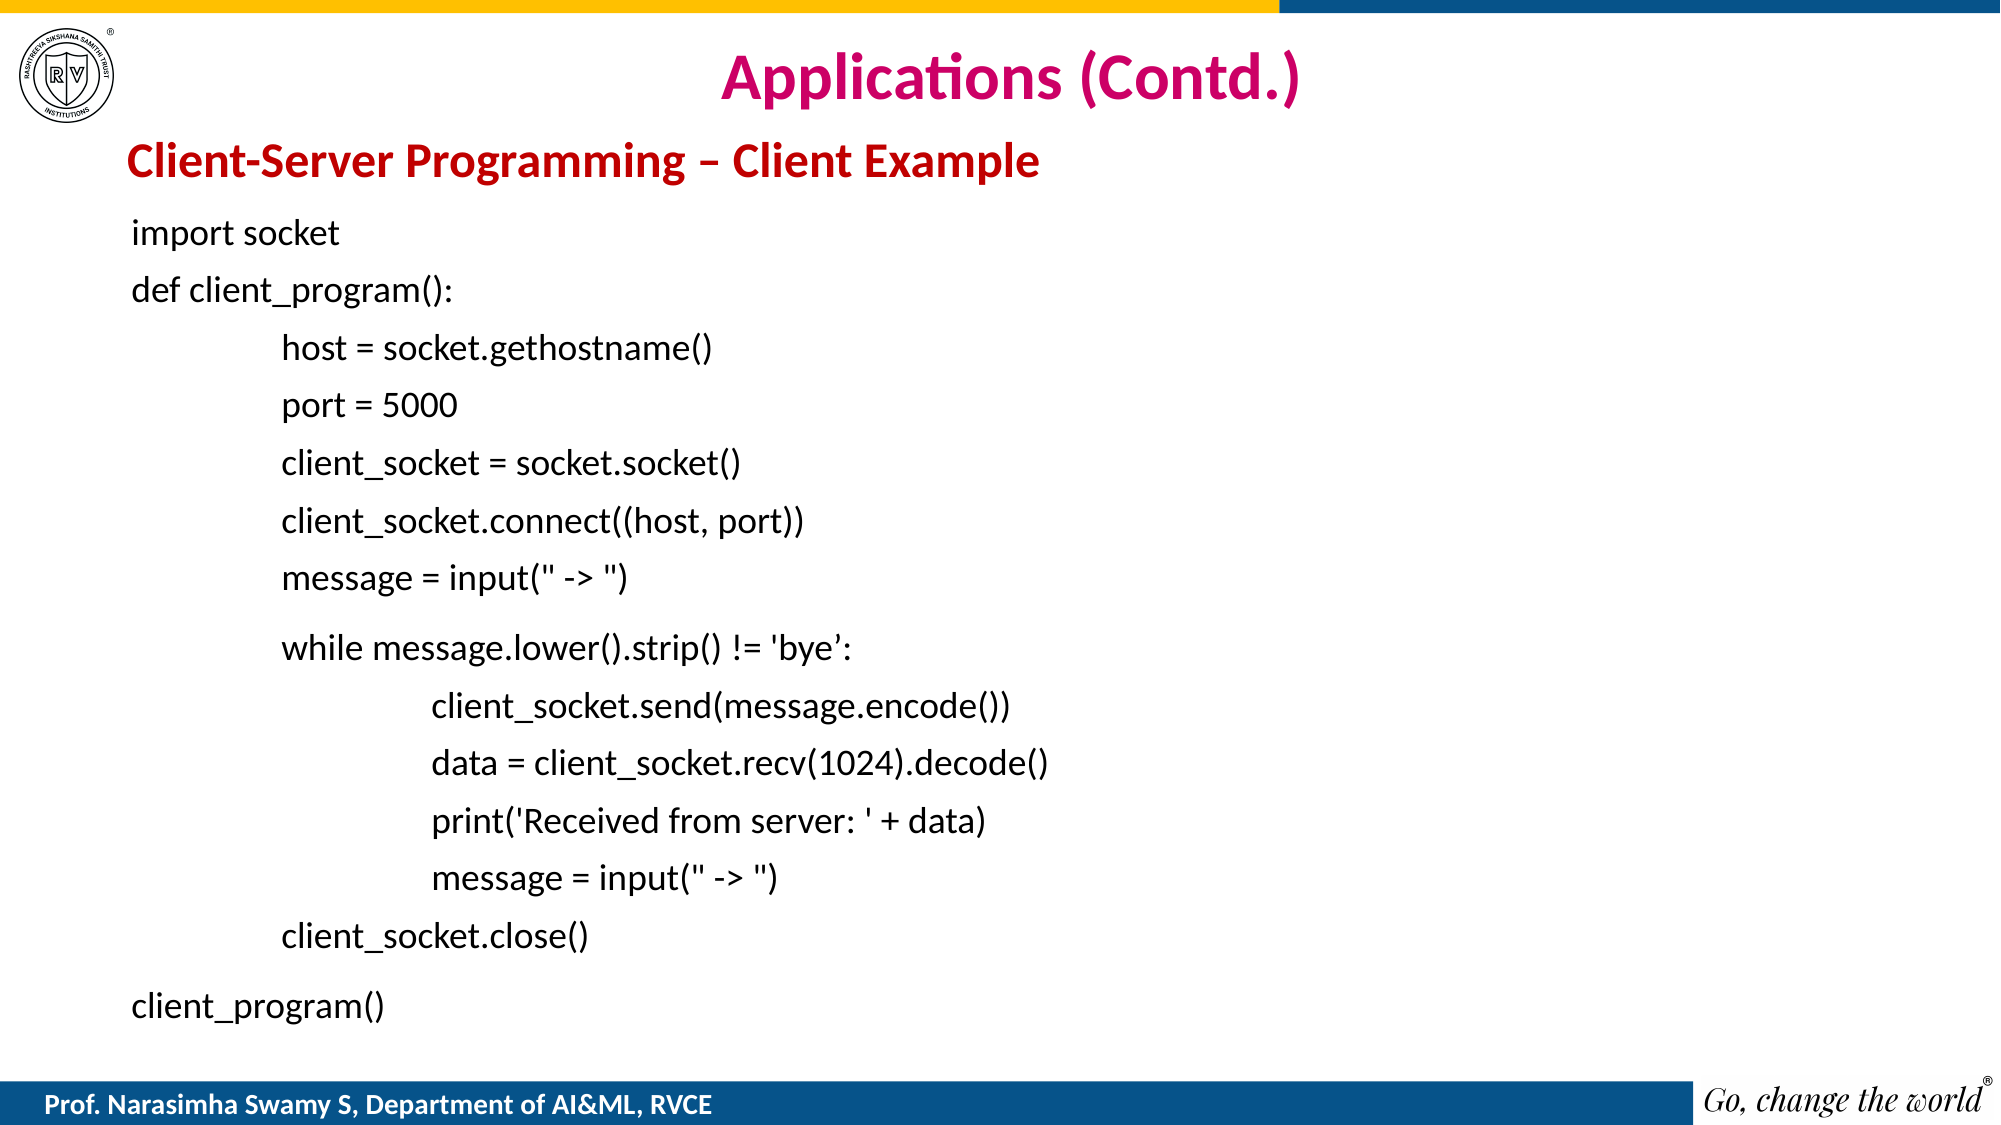

# Applications (Contd.)
Client-Server Programming – Client Example
import socket
def client_program():
	host = socket.gethostname()
	port = 5000
	client_socket = socket.socket()
	client_socket.connect((host, port))
	message = input(" -> ")
	while message.lower().strip() != 'bye’:
		client_socket.send(message.encode())
		data = client_socket.recv(1024).decode()
		print('Received from server: ' + data)
		message = input(" -> ")
	client_socket.close()
client_program()